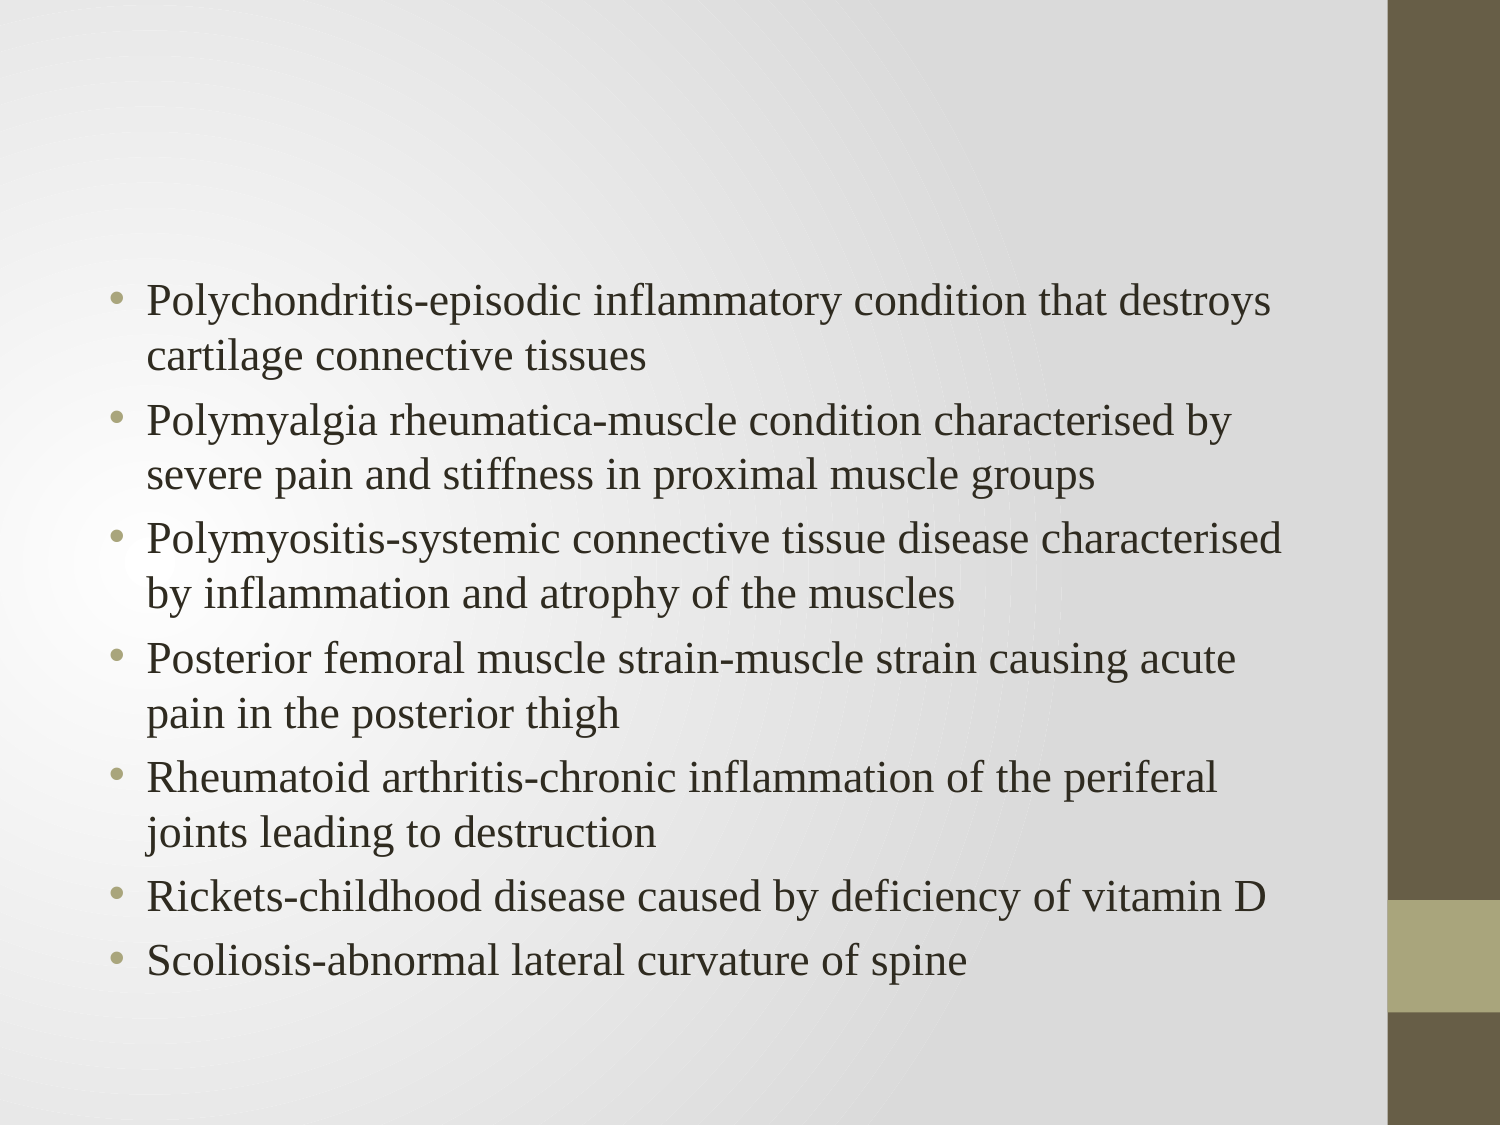

#
Polychondritis-episodic inflammatory condition that destroys cartilage connective tissues
Polymyalgia rheumatica-muscle condition characterised by severe pain and stiffness in proximal muscle groups
Polymyositis-systemic connective tissue disease characterised by inflammation and atrophy of the muscles
Posterior femoral muscle strain-muscle strain causing acute pain in the posterior thigh
Rheumatoid arthritis-chronic inflammation of the periferal joints leading to destruction
Rickets-childhood disease caused by deficiency of vitamin D
Scoliosis-abnormal lateral curvature of spine